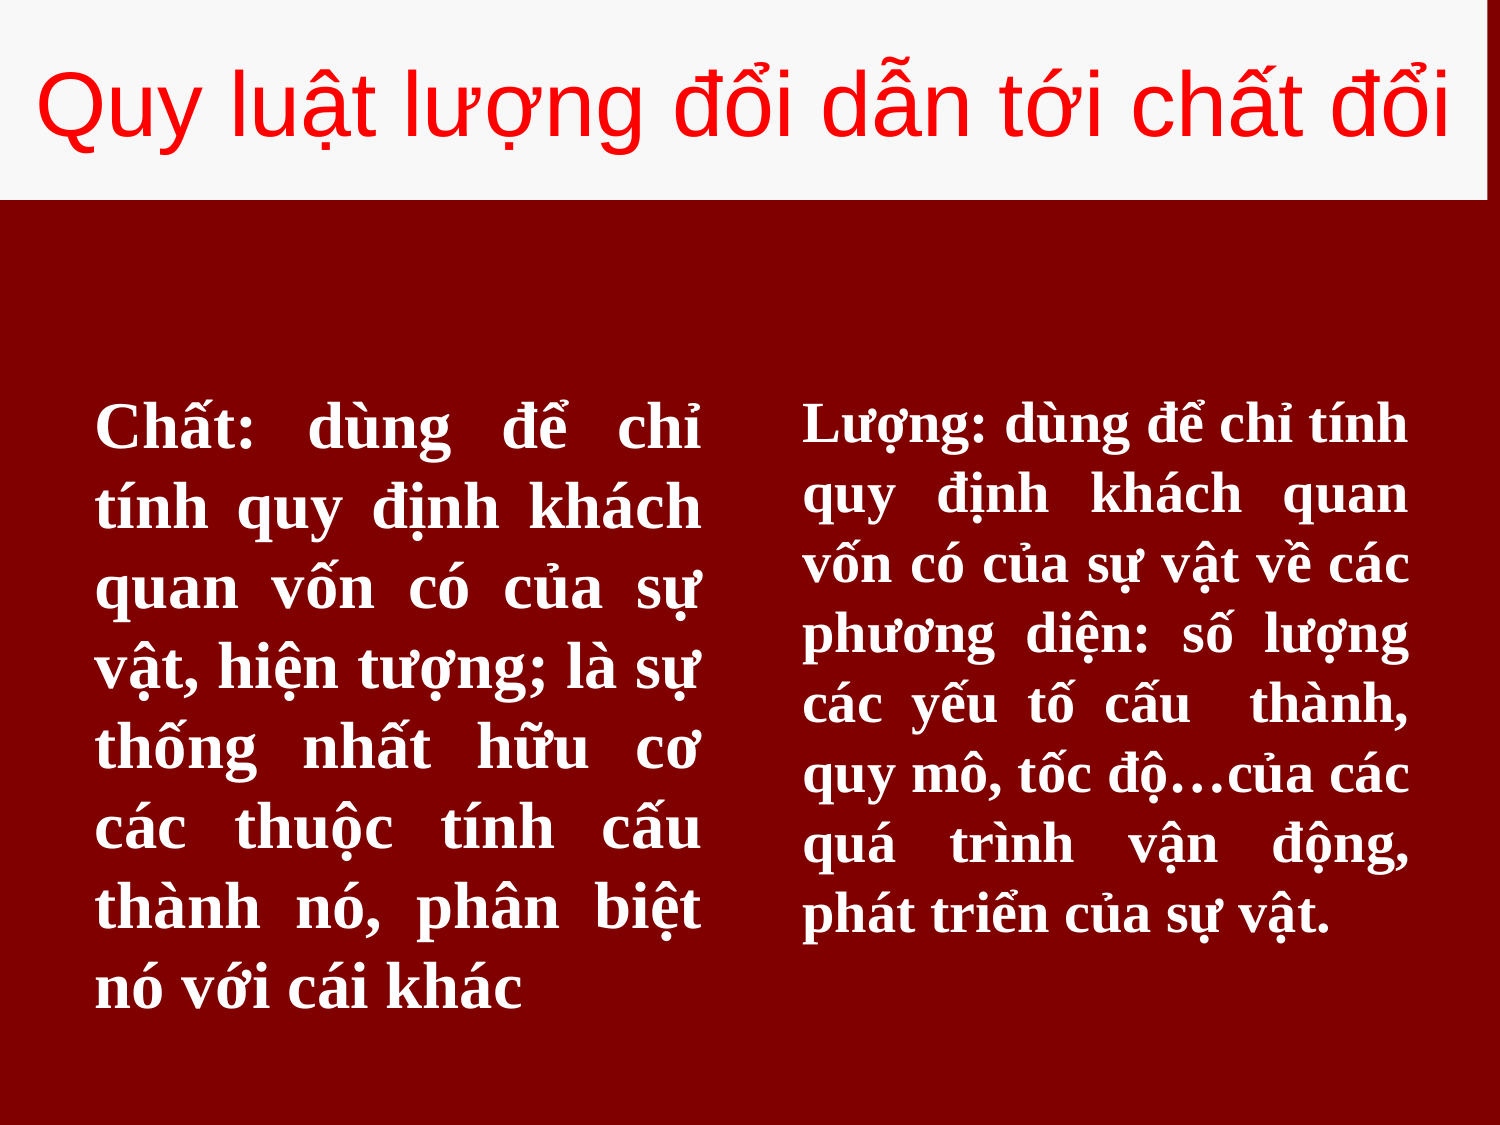

# Quy luật lượng đổi dẫn tới chất đổi
Chất: dùng để chỉ tính quy định khách quan vốn có của sự vật, hiện tượng; là sự thống nhất hữu cơ các thuộc tính cấu thành nó, phân biệt nó với cái khác
Lượng: dùng để chỉ tính quy định khách quan vốn có của sự vật về các phương diện: số lượng các yếu tố cấu  thành, quy mô, tốc độ…của các quá trình vận động, phát triển của sự vật.